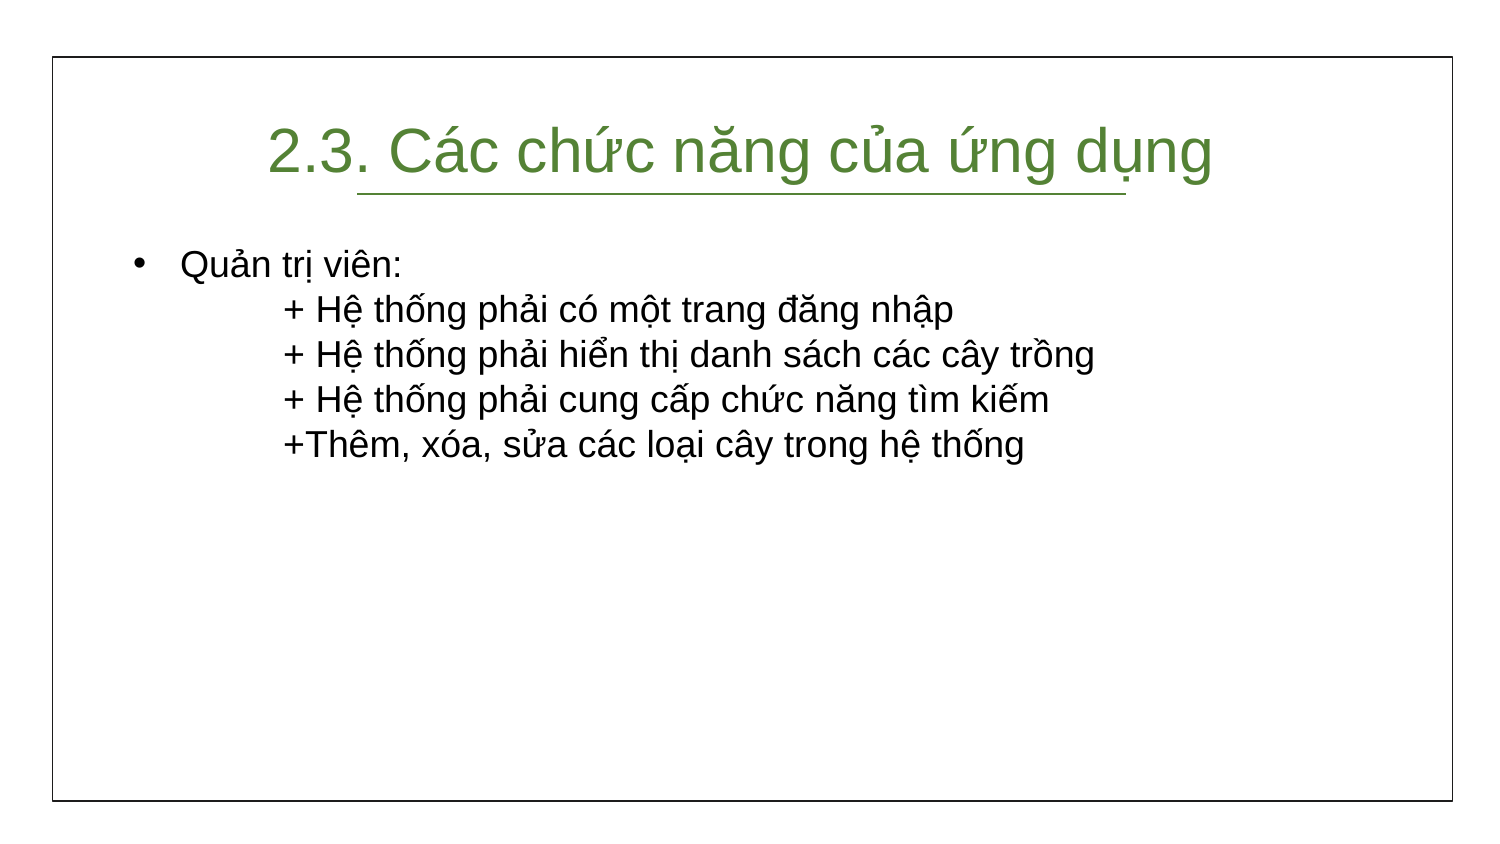

2.3. Các chức năng của ứng dụng
Quản trị viên:
	+ Hệ thống phải có một trang đăng nhập
	+ Hệ thống phải hiển thị danh sách các cây trồng
	+ Hệ thống phải cung cấp chức năng tìm kiếm
	+Thêm, xóa, sửa các loại cây trong hệ thống